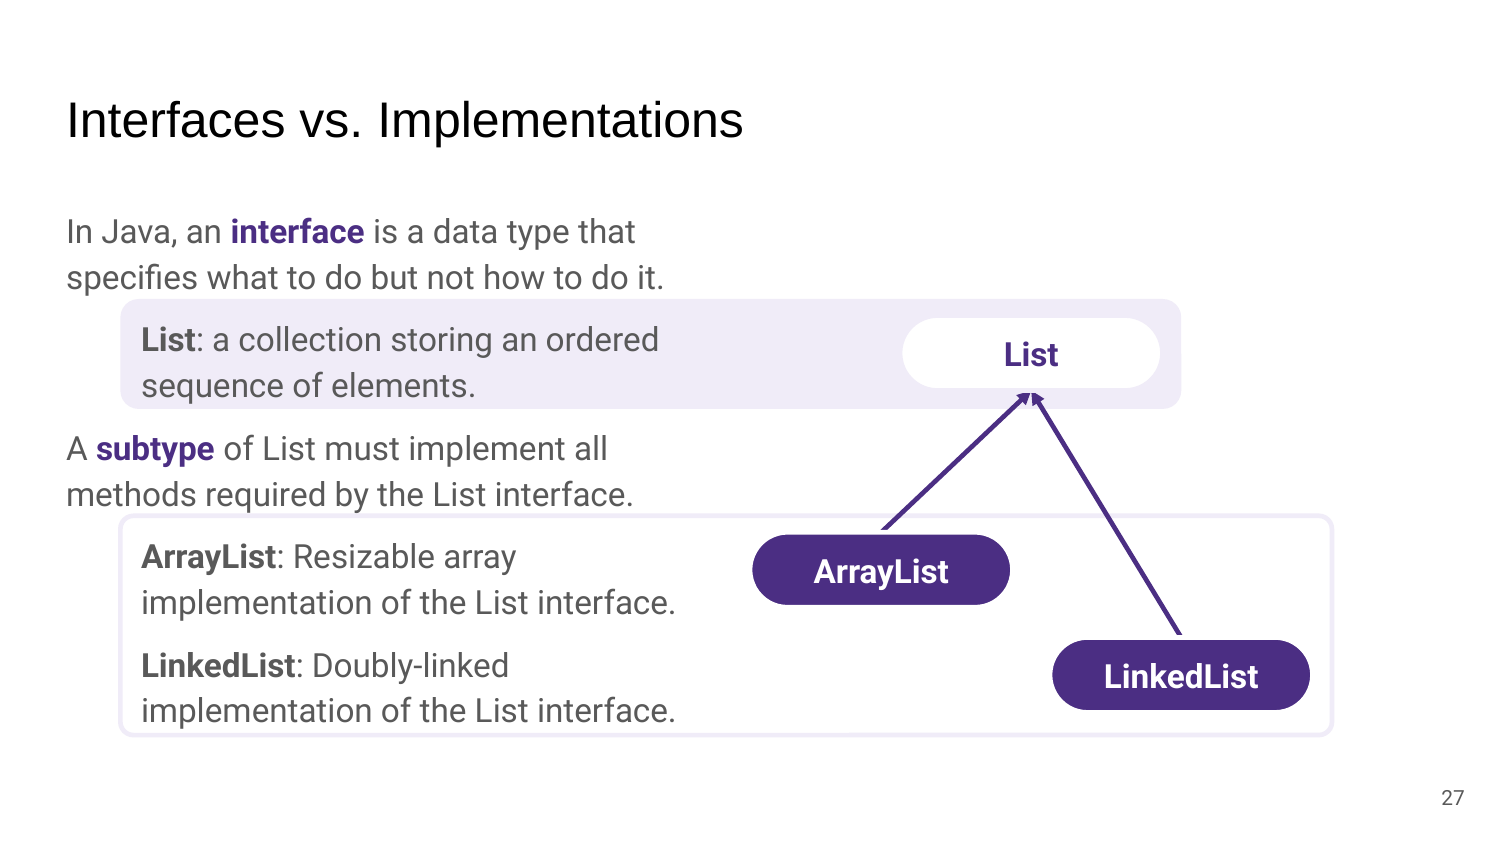

# Interfaces vs. Implementations
In Java, an interface is a data type that specifies what to do but not how to do it.
List: a collection storing an ordered sequence of elements.
A subtype of List must implement all methods required by the List interface.
ArrayList: Resizable array implementation of the List interface.
LinkedList: Doubly-linked implementation of the List interface.

List

ArrayList
LinkedList
27